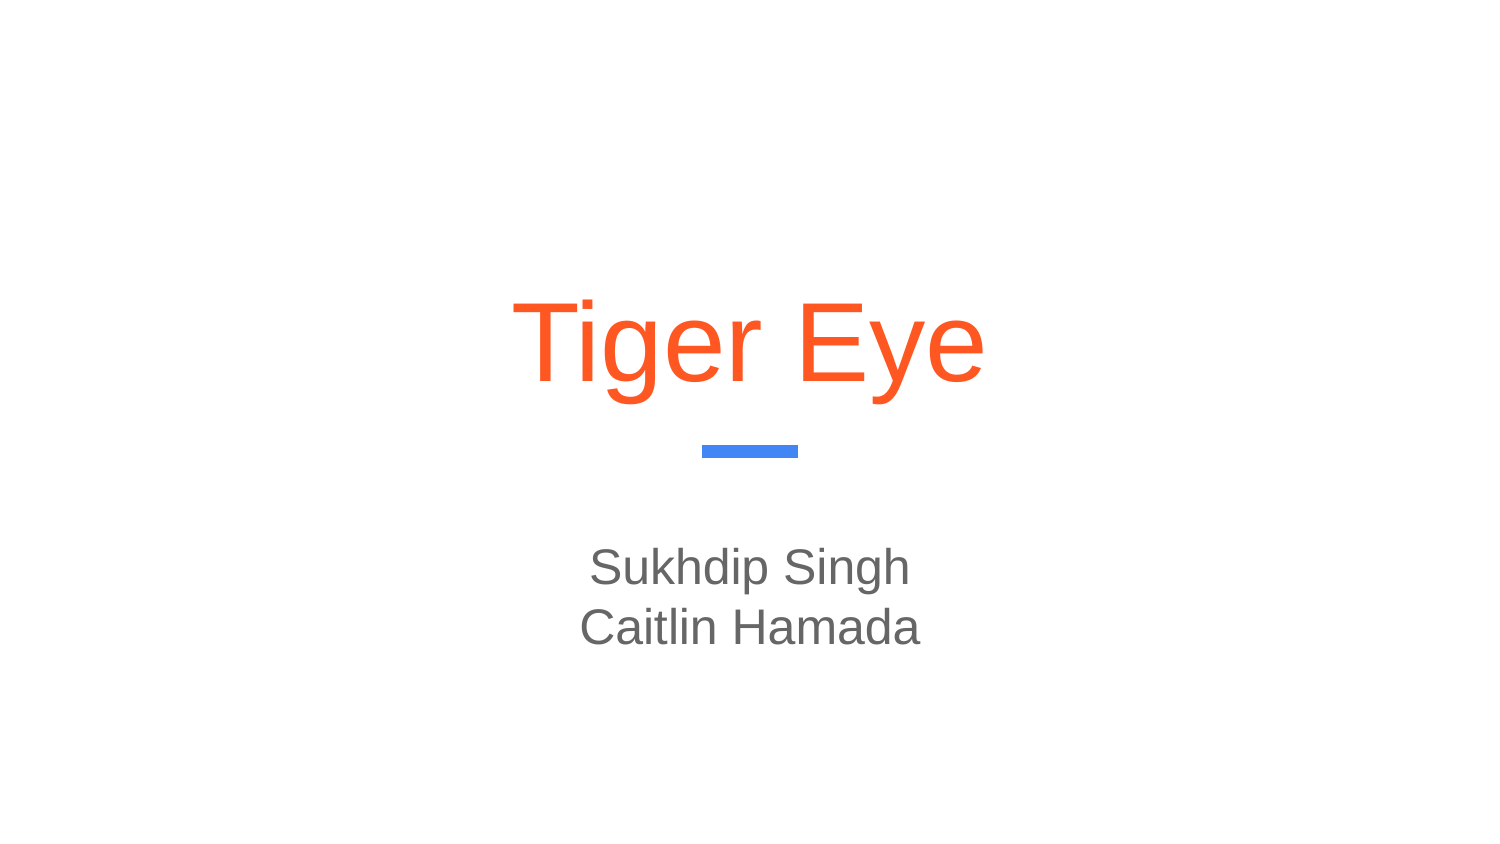

# Tiger Eye
Sukhdip Singh
Caitlin Hamada